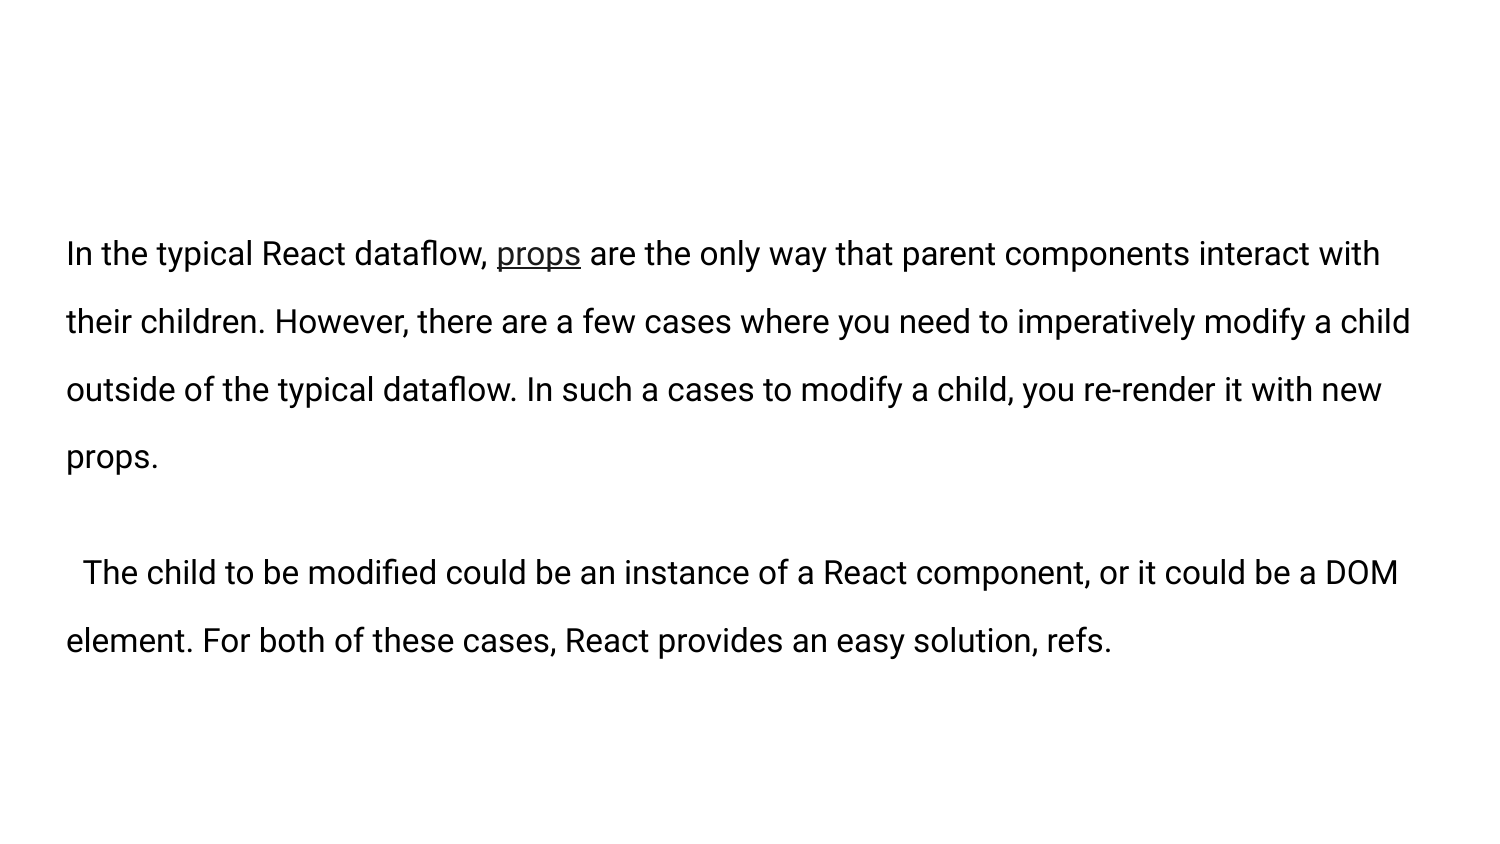

#
In the typical React dataflow, props are the only way that parent components interact with their children. However, there are a few cases where you need to imperatively modify a child outside of the typical dataflow. In such a cases to modify a child, you re-render it with new props.
  The child to be modified could be an instance of a React component, or it could be a DOM element. For both of these cases, React provides an easy solution, refs.